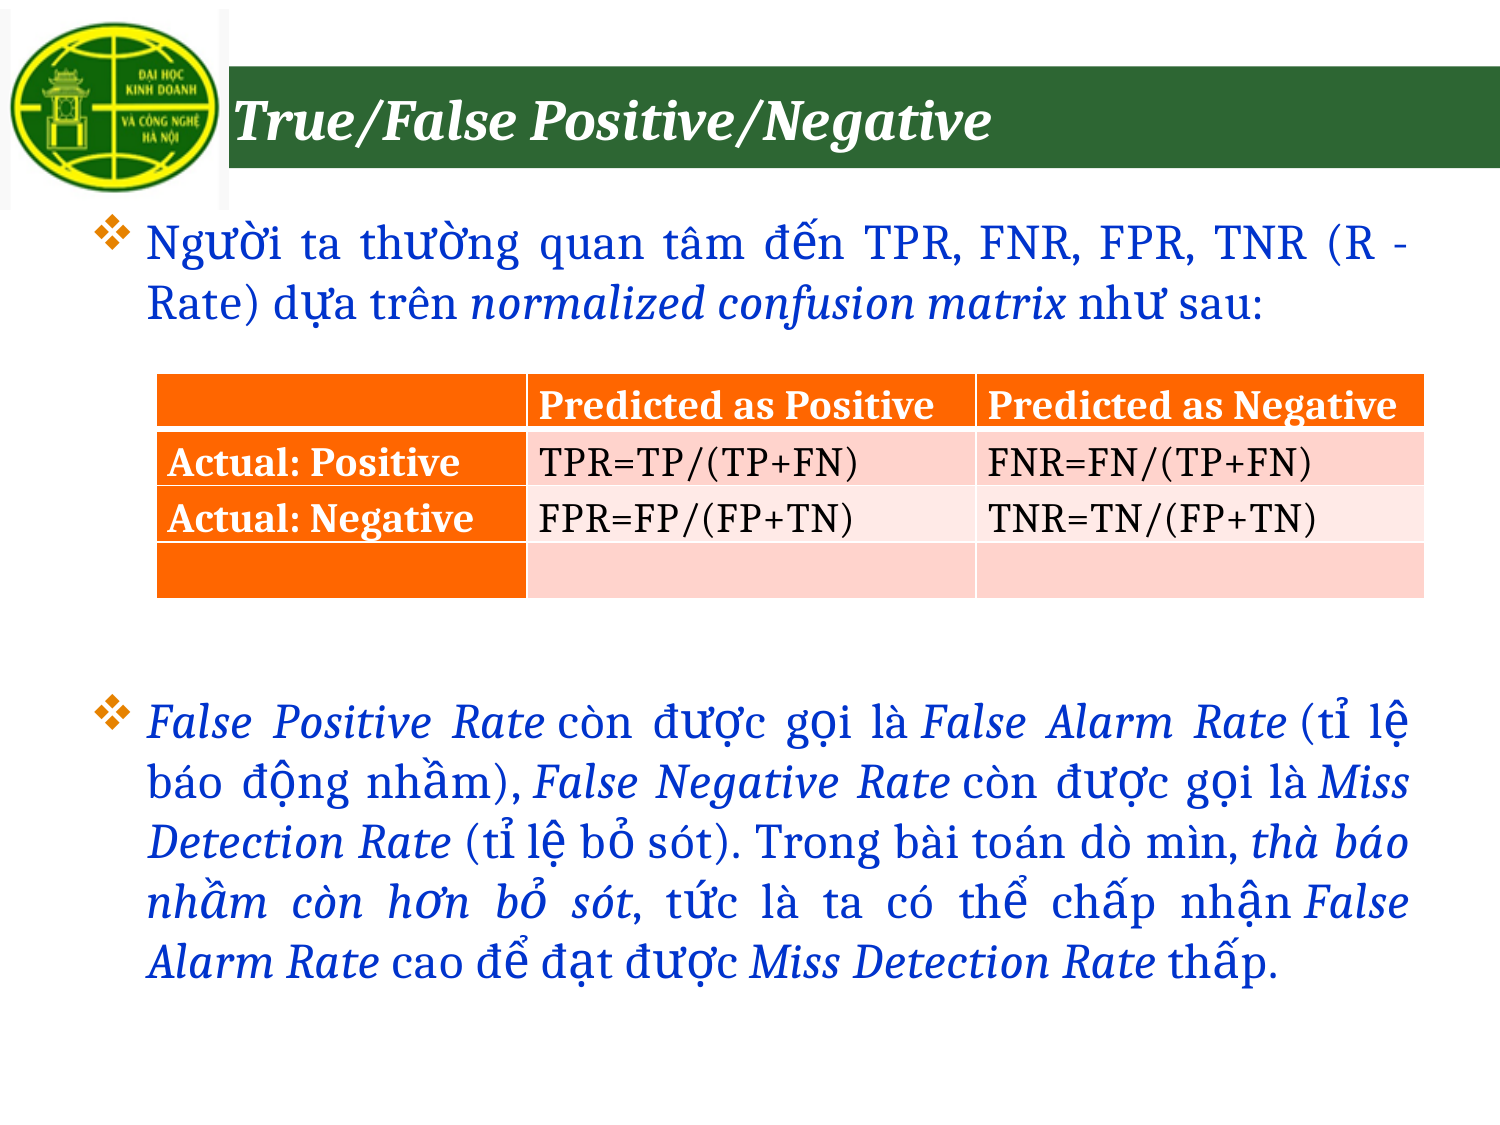

# True/False Positive/Negative
Người ta thường quan tâm đến TPR, FNR, FPR, TNR (R - Rate) dựa trên normalized confusion matrix như sau:

False Positive Rate còn được gọi là False Alarm Rate (tỉ lệ báo động nhầm), False Negative Rate còn được gọi là Miss Detection Rate (tỉ lệ bỏ sót). Trong bài toán dò mìn, thà báo nhầm còn hơn bỏ sót, tức là ta có thể chấp nhận False Alarm Rate cao để đạt được Miss Detection Rate thấp.

|  | Predicted as Positive | Predicted as Negative |
| --- | --- | --- |
| Actual: Positive | TPR=TP/(TP+FN) | FNR=FN/(TP+FN) |
| Actual: Negative | FPR=FP/(FP+TN) | TNR=TN/(FP+TN) |
|  |  |  |